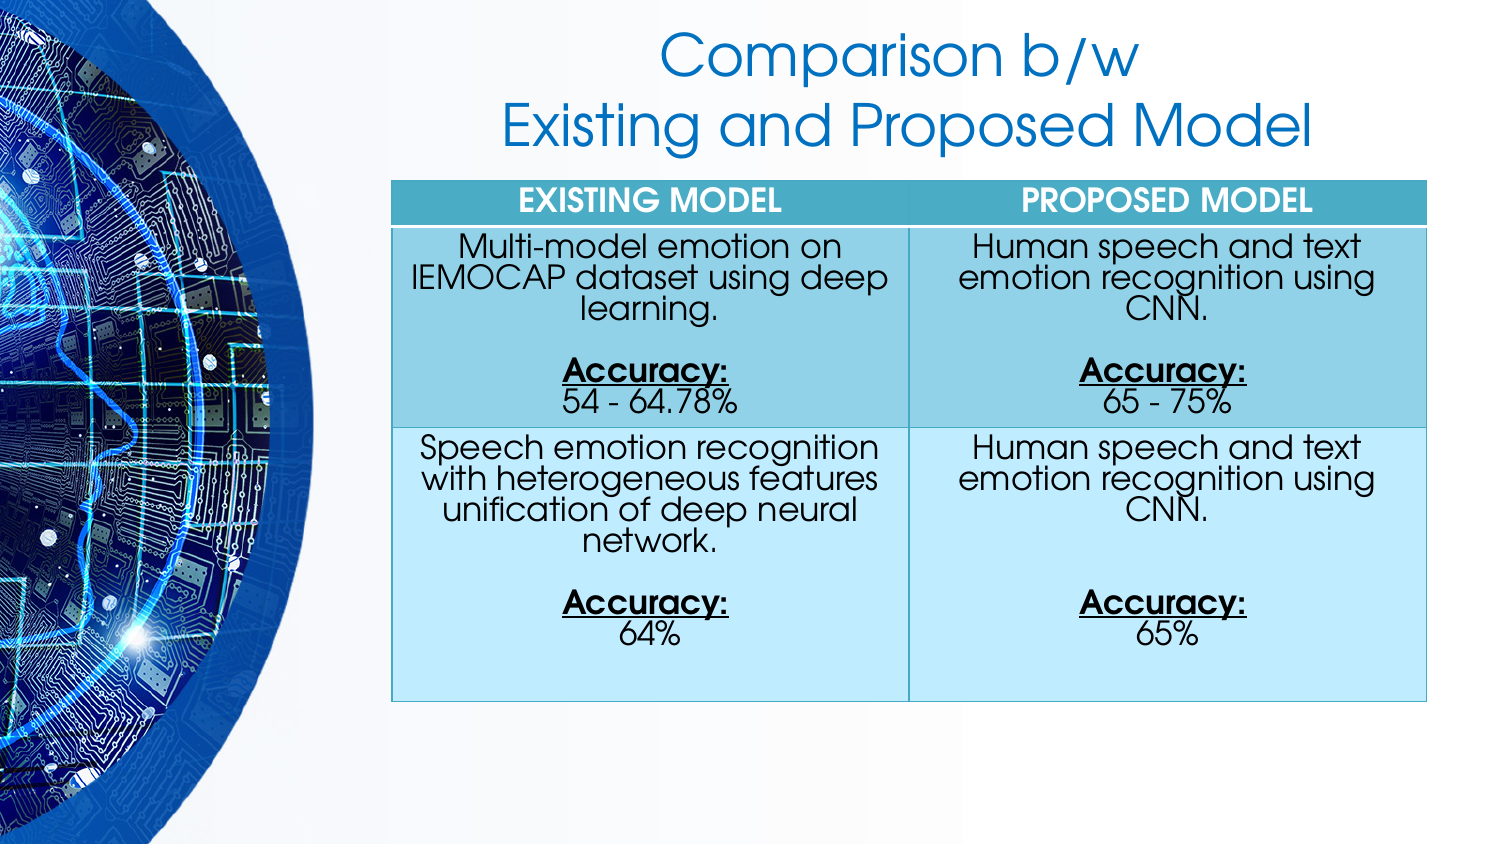

# Comparison b/w Existing and Proposed Model
| EXISTING MODEL | PROPOSED MODEL |
| --- | --- |
| Multi-model emotion on IEMOCAP dataset using deep learning. Accuracy: 54 - 64.78% | Human speech and text emotion recognition using CNN. Accuracy: 65 - 75% |
| Speech emotion recognition with heterogeneous features unification of deep neural network. Accuracy: 64% | Human speech and text emotion recognition using CNN. Accuracy: 65% |